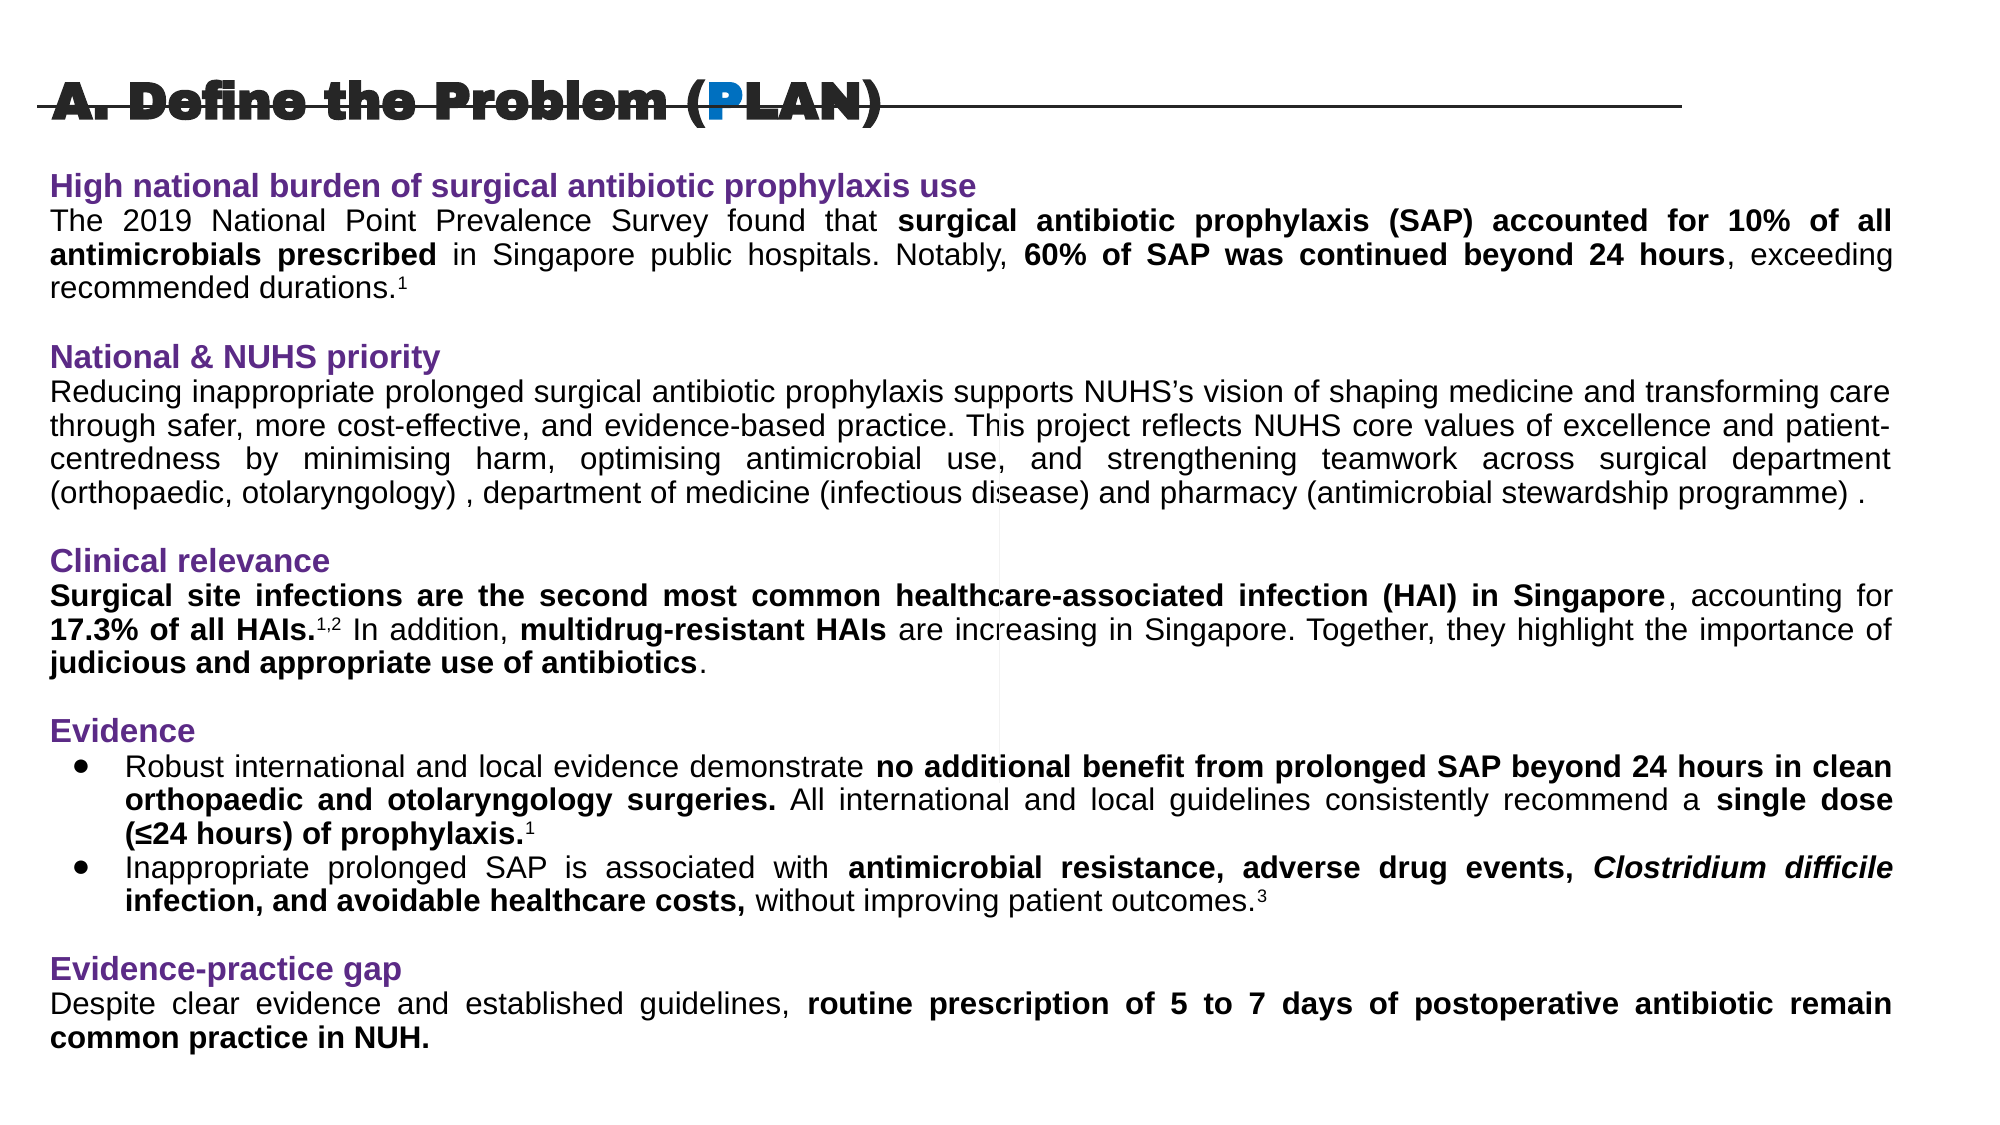

A. Define the Problem (PLAN)
High national burden of surgical antibiotic prophylaxis use
The 2019 National Point Prevalence Survey found that surgical antibiotic prophylaxis (SAP) accounted for 10% of all antimicrobials prescribed in Singapore public hospitals. Notably, 60% of SAP was continued beyond 24 hours, exceeding recommended durations.1

National & NUHS priority
Reducing inappropriate prolonged surgical antibiotic prophylaxis supports NUHS’s vision of shaping medicine and transforming care through safer, more cost-effective, and evidence-based practice. This project reflects NUHS core values of excellence and patient-centredness by minimising harm, optimising antimicrobial use, and strengthening teamwork across surgical department (orthopaedic, otolaryngology) , department of medicine (infectious disease) and pharmacy (antimicrobial stewardship programme) .

Clinical relevance
Surgical site infections are the second most common healthcare-associated infection (HAI) in Singapore, accounting for 17.3% of all HAIs.1,2 In addition, multidrug-resistant HAIs are increasing in Singapore. Together, they highlight the importance of judicious and appropriate use of antibiotics.

Evidence
Robust international and local evidence demonstrate no additional benefit from prolonged SAP beyond 24 hours in clean orthopaedic and otolaryngology surgeries. All international and local guidelines consistently recommend a single dose (≤24 hours) of prophylaxis.1
Inappropriate prolonged SAP is associated with antimicrobial resistance, adverse drug events, Clostridium difficile infection, and avoidable healthcare costs, without improving patient outcomes.3

Evidence-practice gap
Despite clear evidence and established guidelines, routine prescription of 5 to 7 days of postoperative antibiotic remain common practice in NUH.